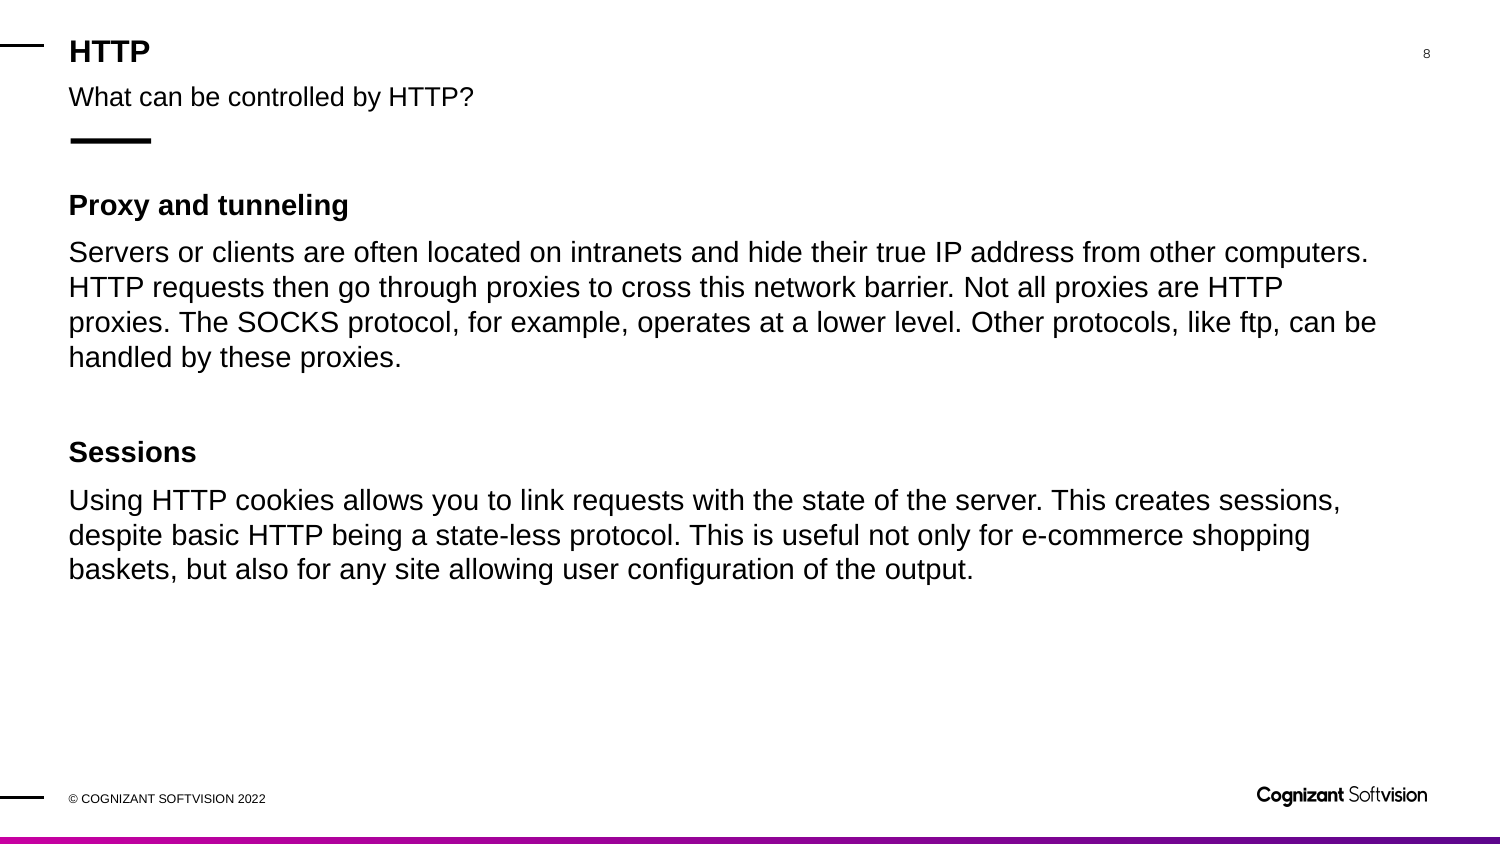

# HTTP
What can be controlled by HTTP?

Proxy and tunneling
Servers or clients are often located on intranets and hide their true IP address from other computers. HTTP requests then go through proxies to cross this network barrier. Not all proxies are HTTP proxies. The SOCKS protocol, for example, operates at a lower level. Other protocols, like ftp, can be handled by these proxies.

Sessions
Using HTTP cookies allows you to link requests with the state of the server. This creates sessions, despite basic HTTP being a state-less protocol. This is useful not only for e-commerce shopping baskets, but also for any site allowing user configuration of the output.